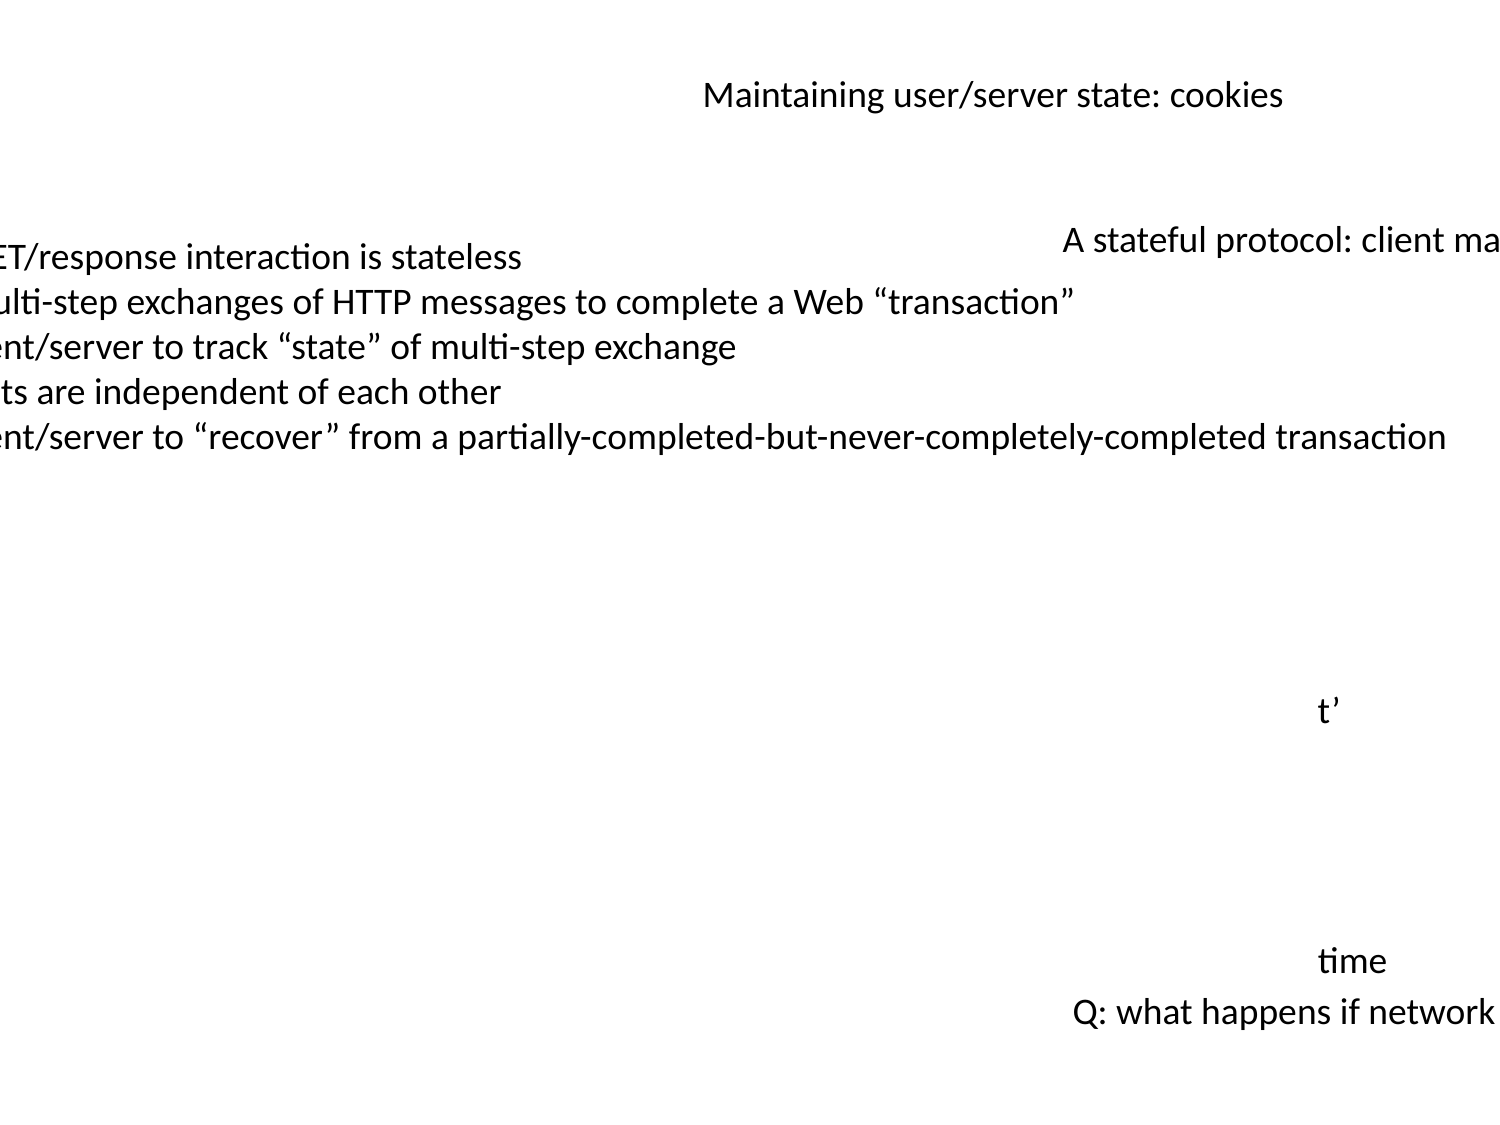

Maintaining user/server state: cookies
A stateful protocol: client makes two changes to X, or none at all
Recall:  HTTP GET/response interaction is stateless
No notion of multi-step exchanges of HTTP messages to complete a Web “transaction”
No need for client/server to track “state” of multi-step exchange
All HTTP requests are independent of each other
No need for client/server to “recover” from a partially-completed-but-never-completely-completed transaction

X

t’
time
time
Q: what happens if network connection or client crashes at t’ ?